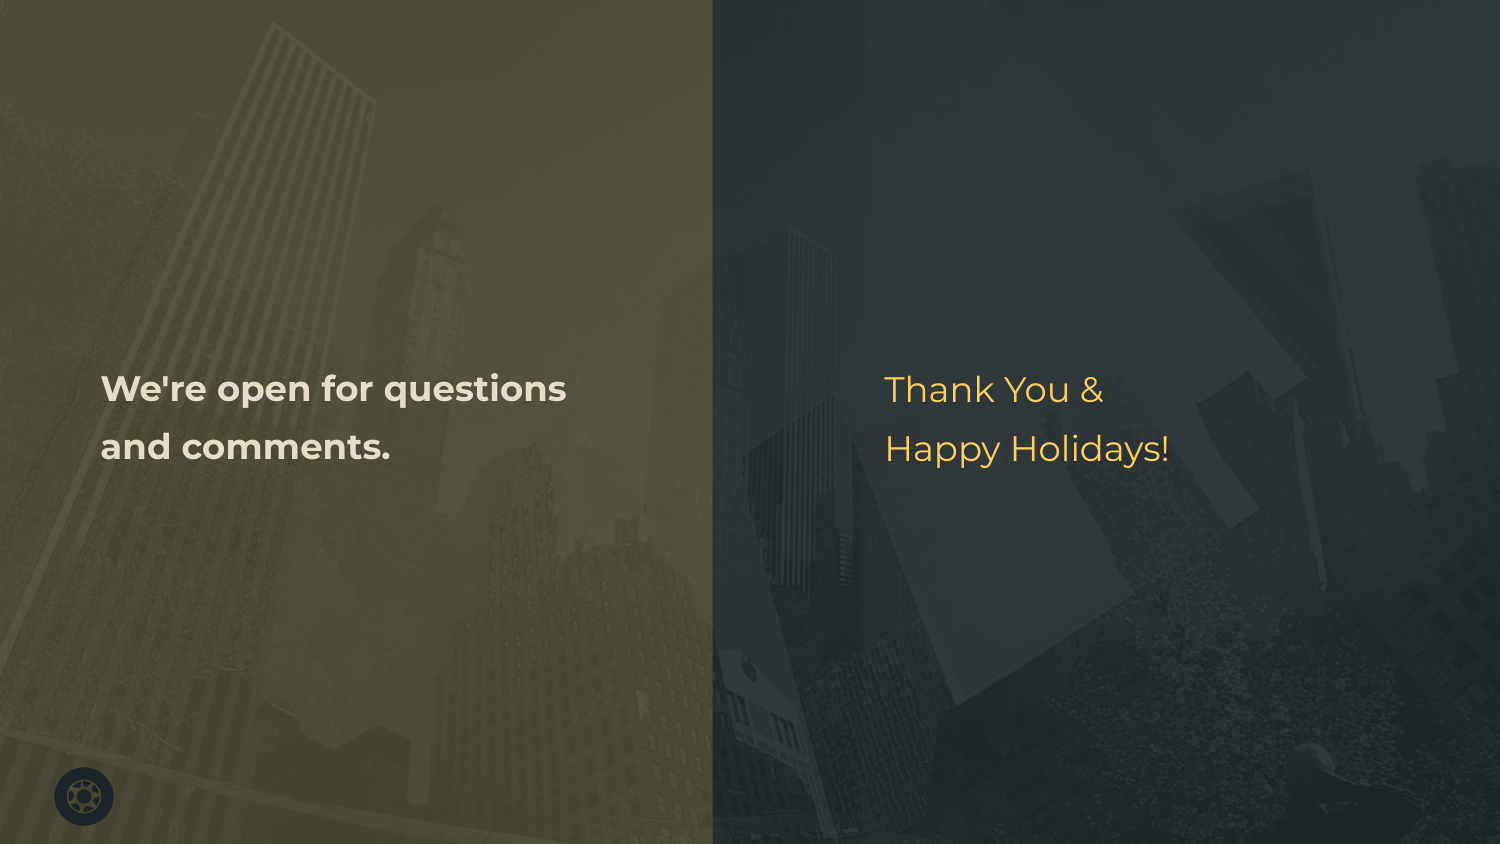

Thank You &
Happy Holidays!
We're open for questions and comments.